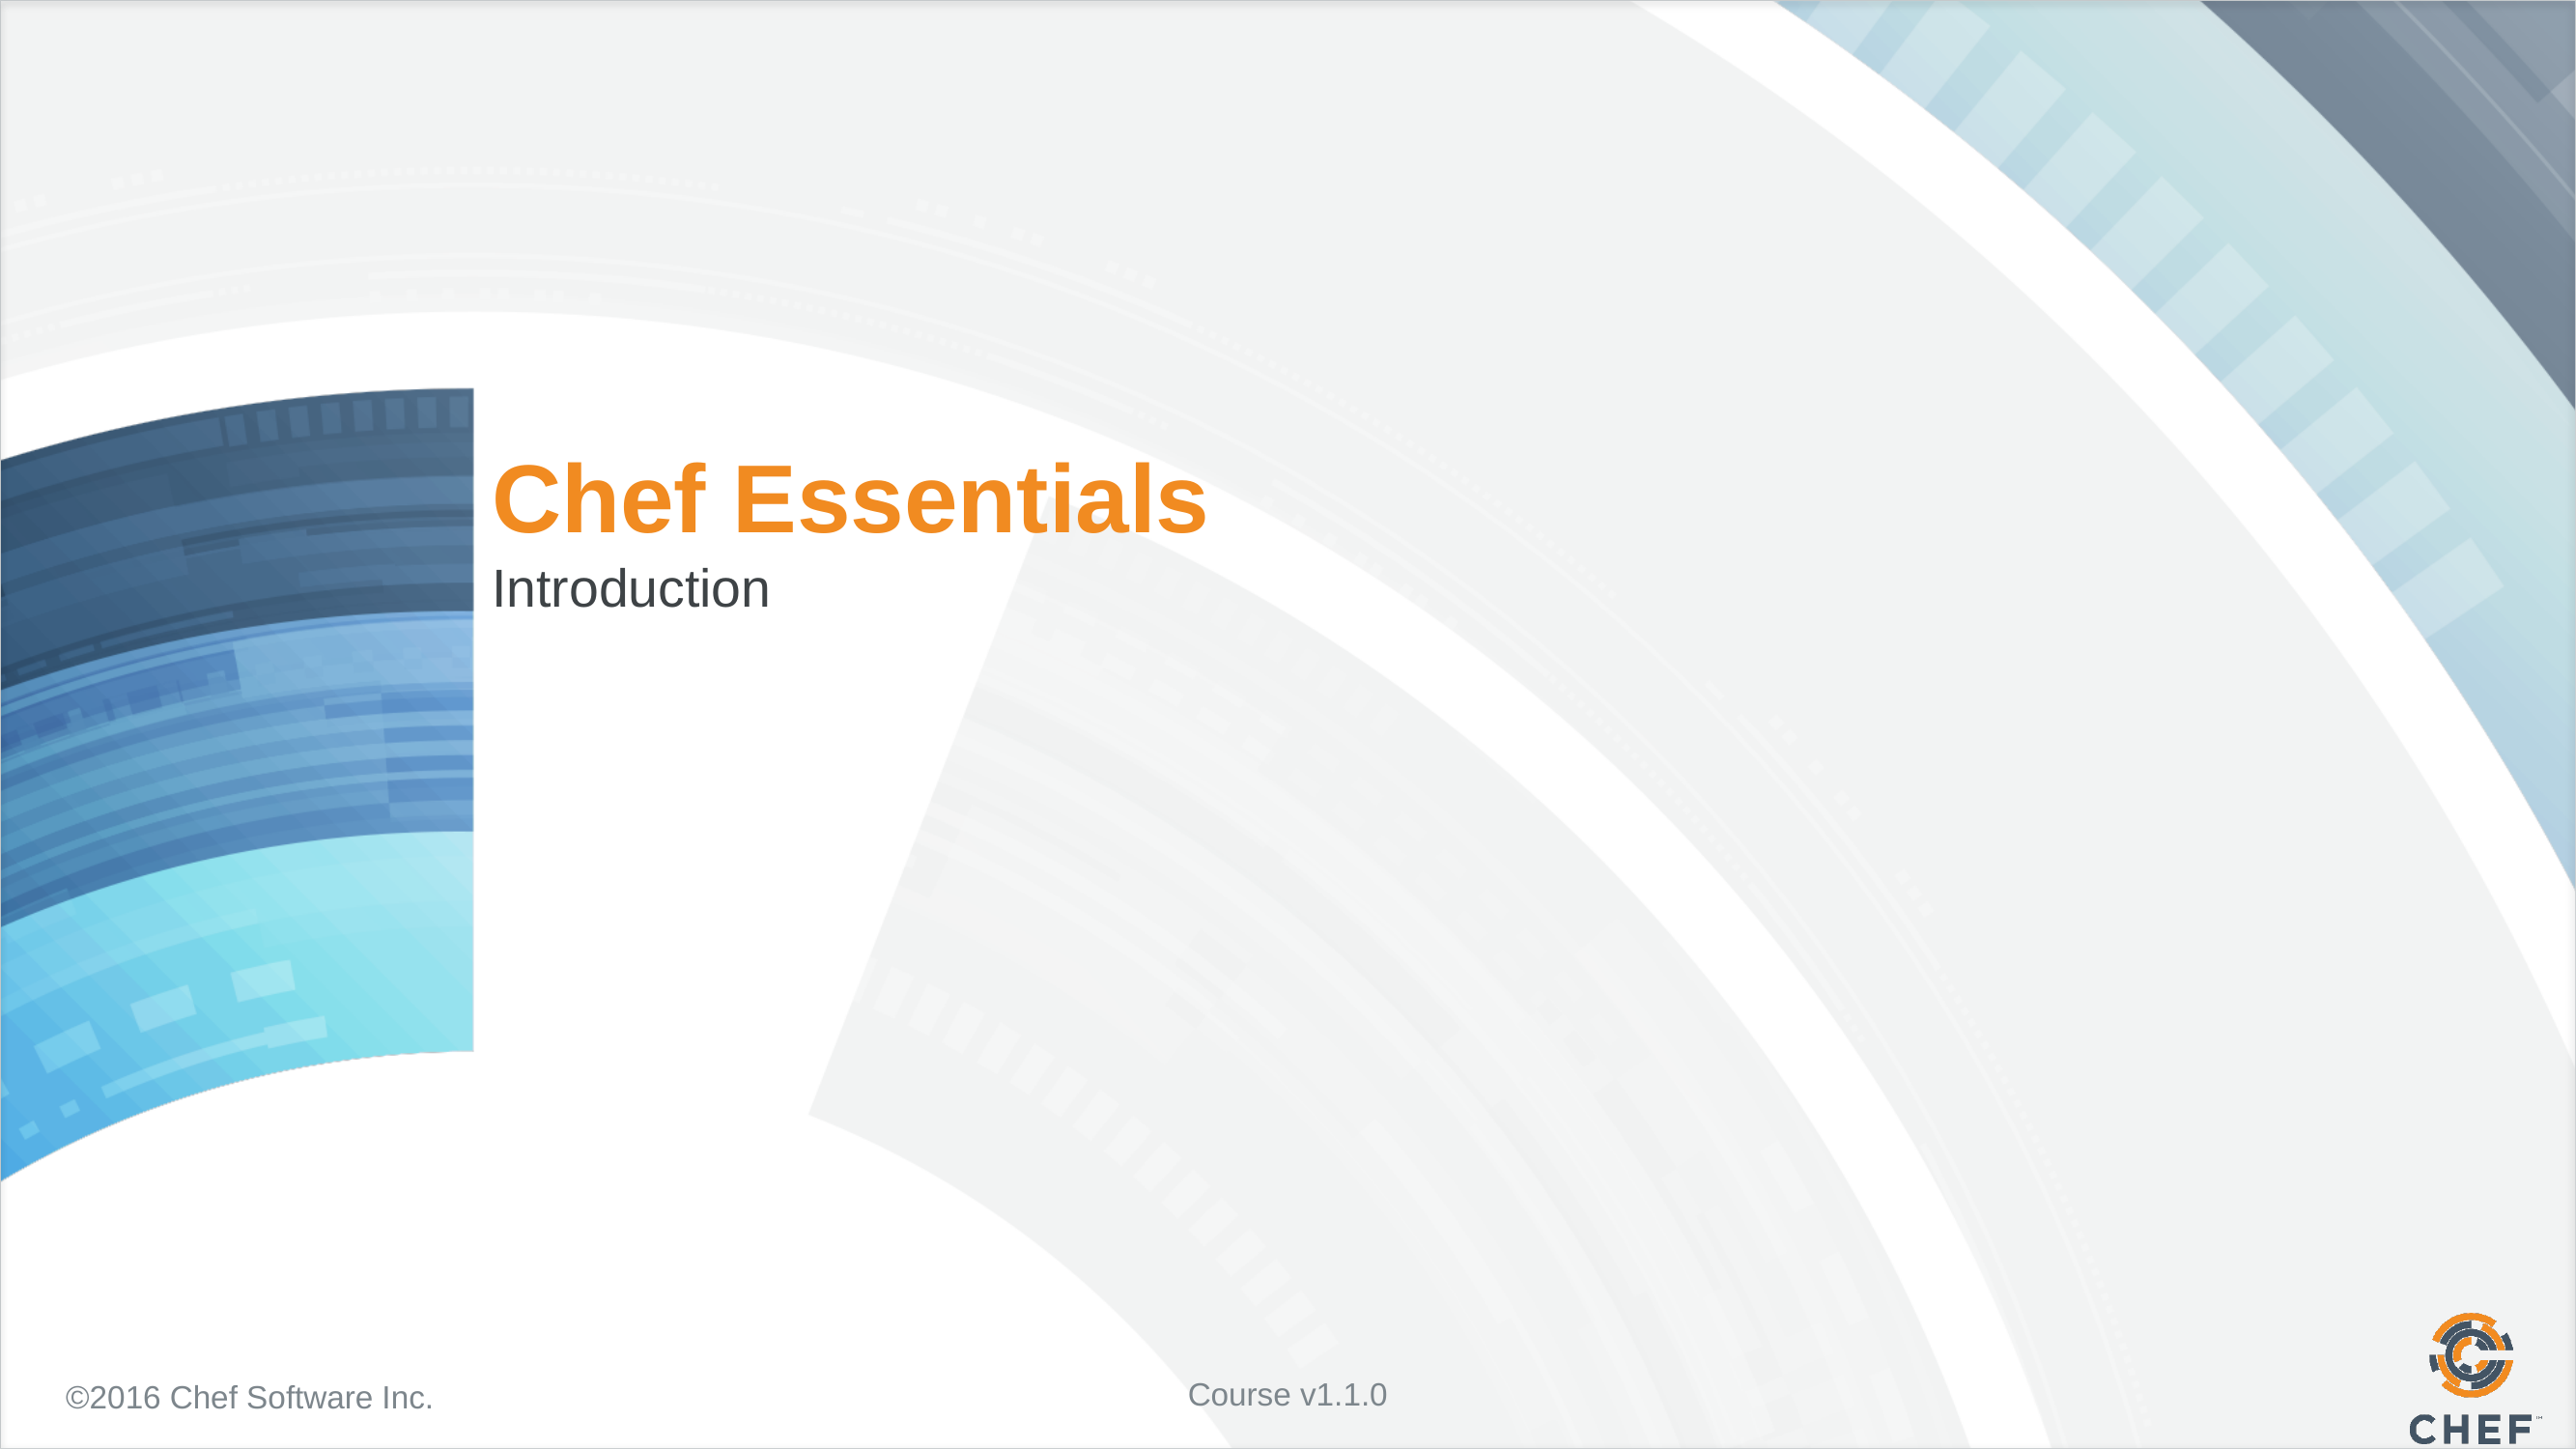

# Chef Essentials
Introduction
Course v1.1.0
©2016 Chef Software Inc.